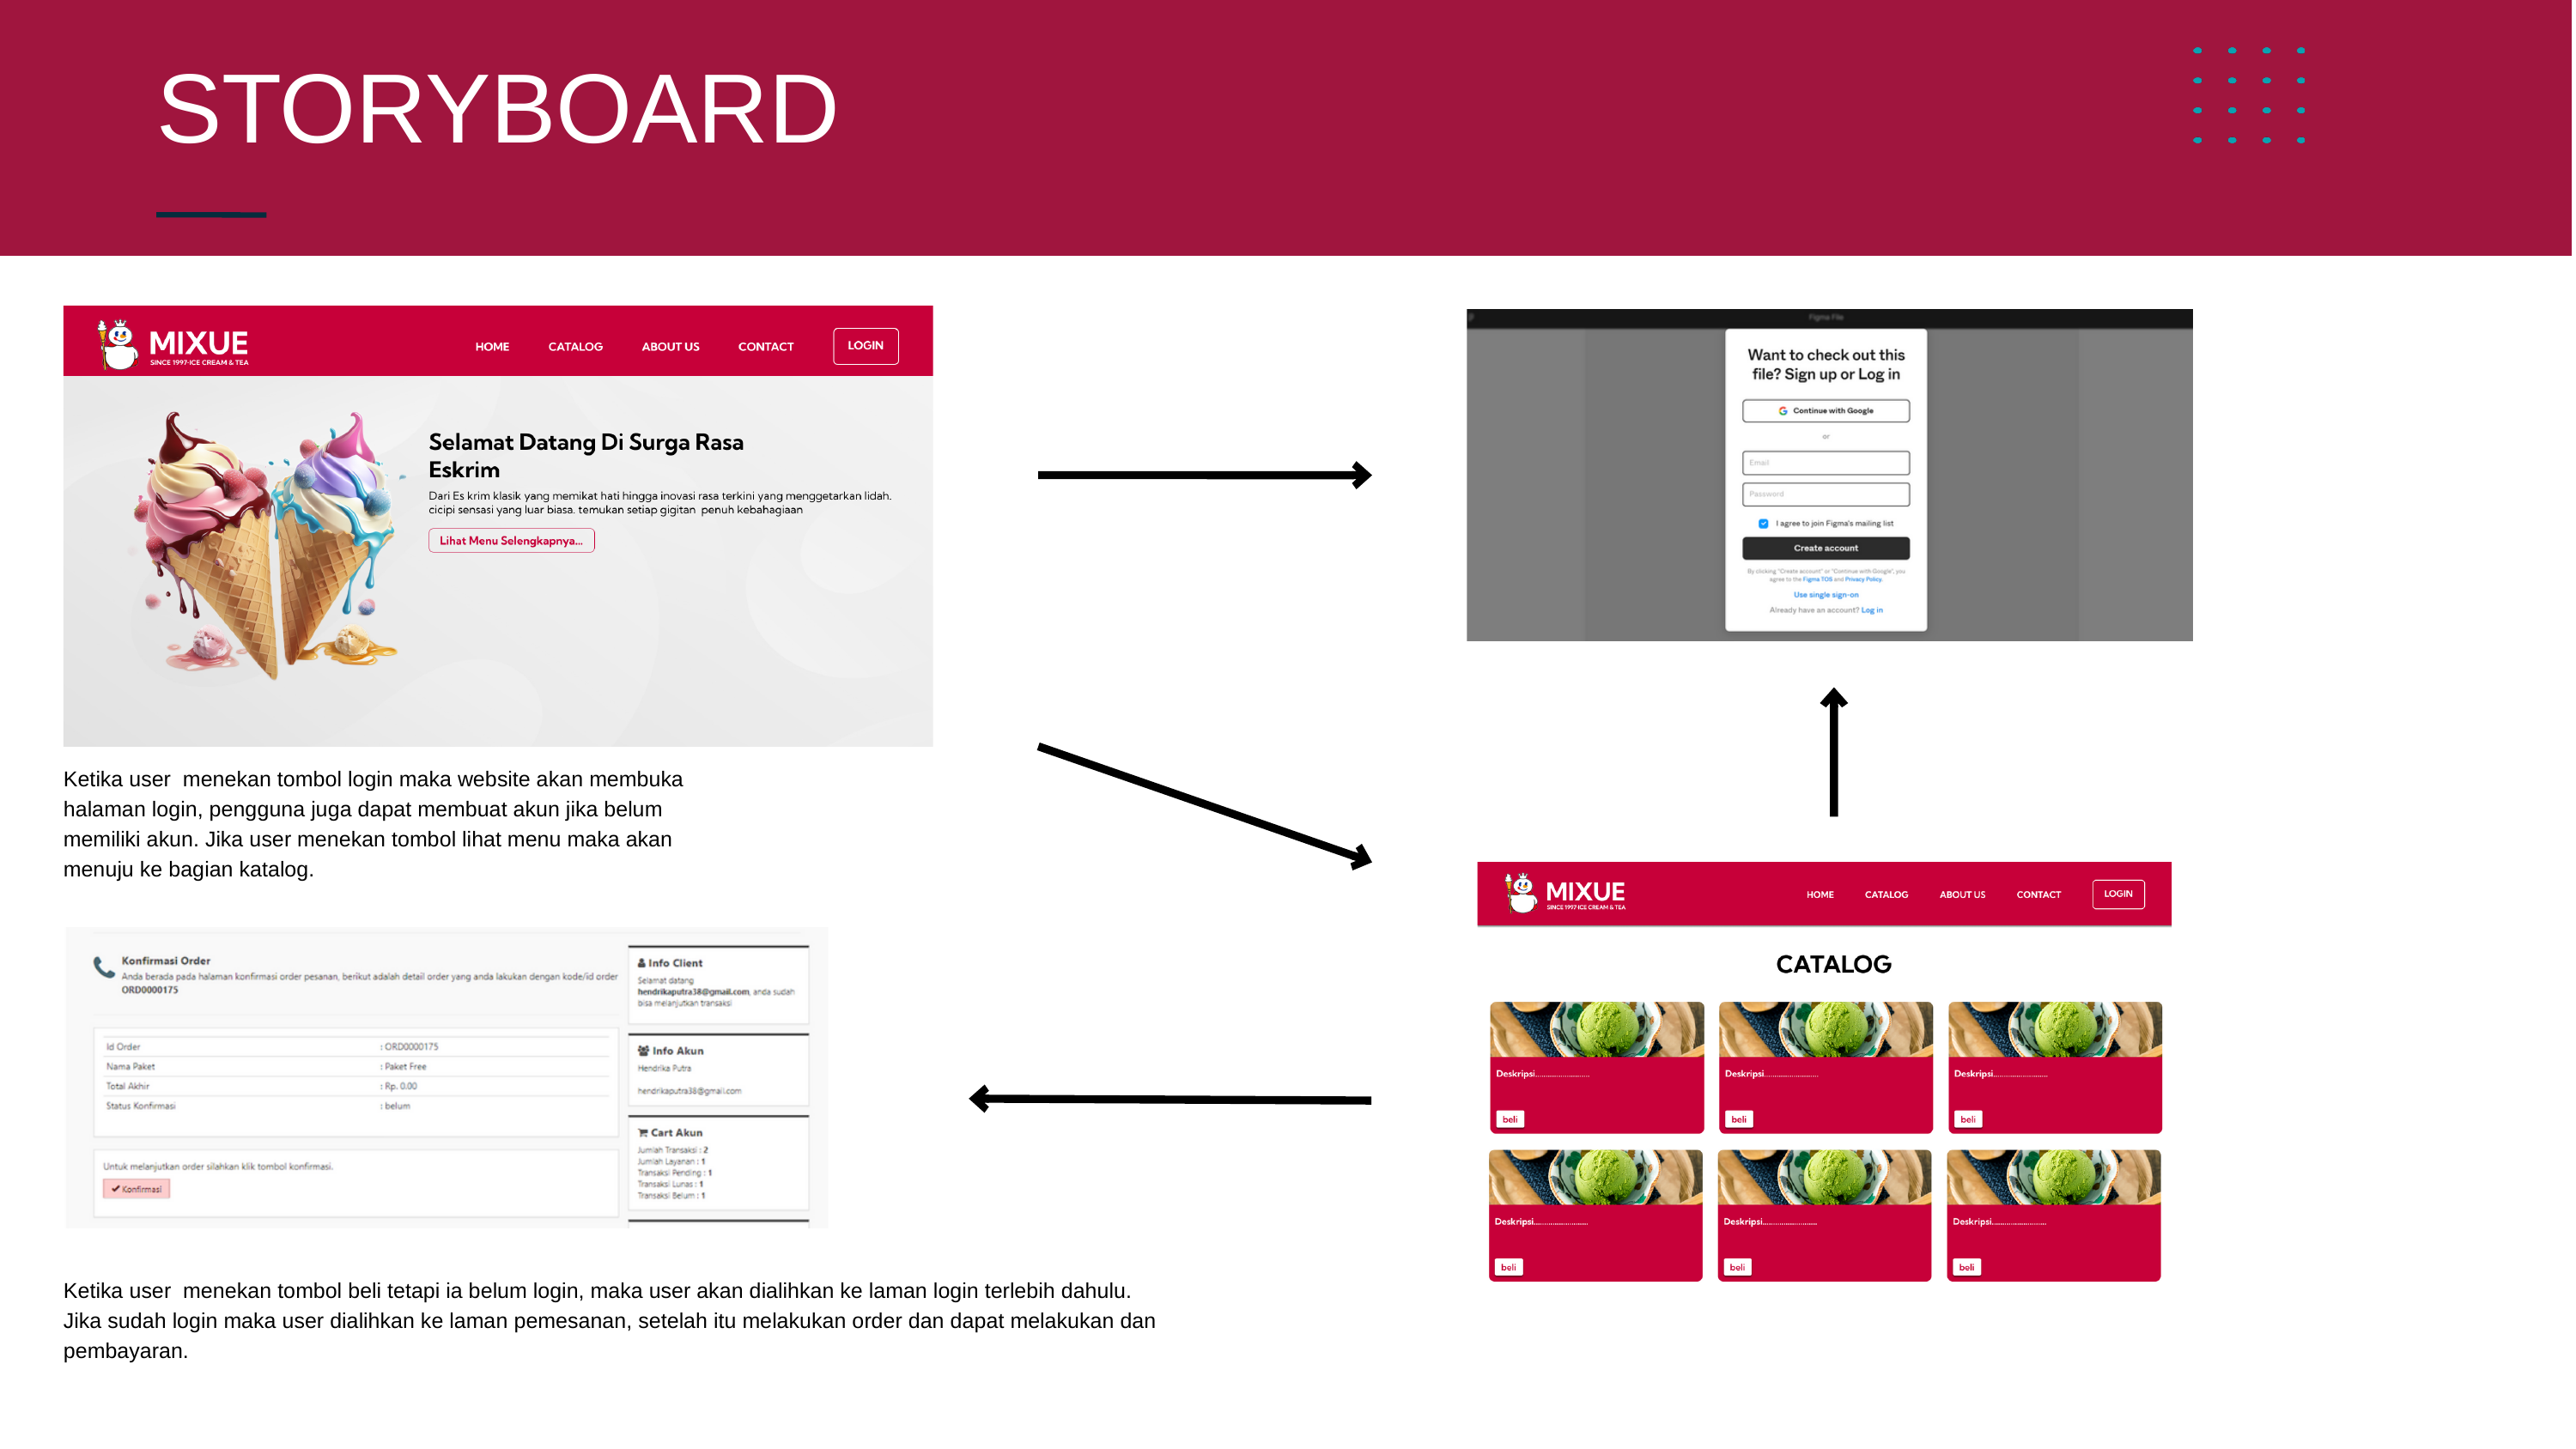

STORYBOARD

Ketika user  menekan tombol login maka website akan membuka
halaman login, pengguna juga dapat membuat akun jika belum
memiliki akun. Jika user menekan tombol lihat menu maka akan
menuju ke bagian katalog.

Ketika user  menekan tombol beli tetapi ia belum login, maka user akan dialihkan ke laman login terlebih dahulu. Jika sudah login maka user dialihkan ke laman pemesanan, setelah itu melakukan order dan dapat melakukan dan pembayaran.